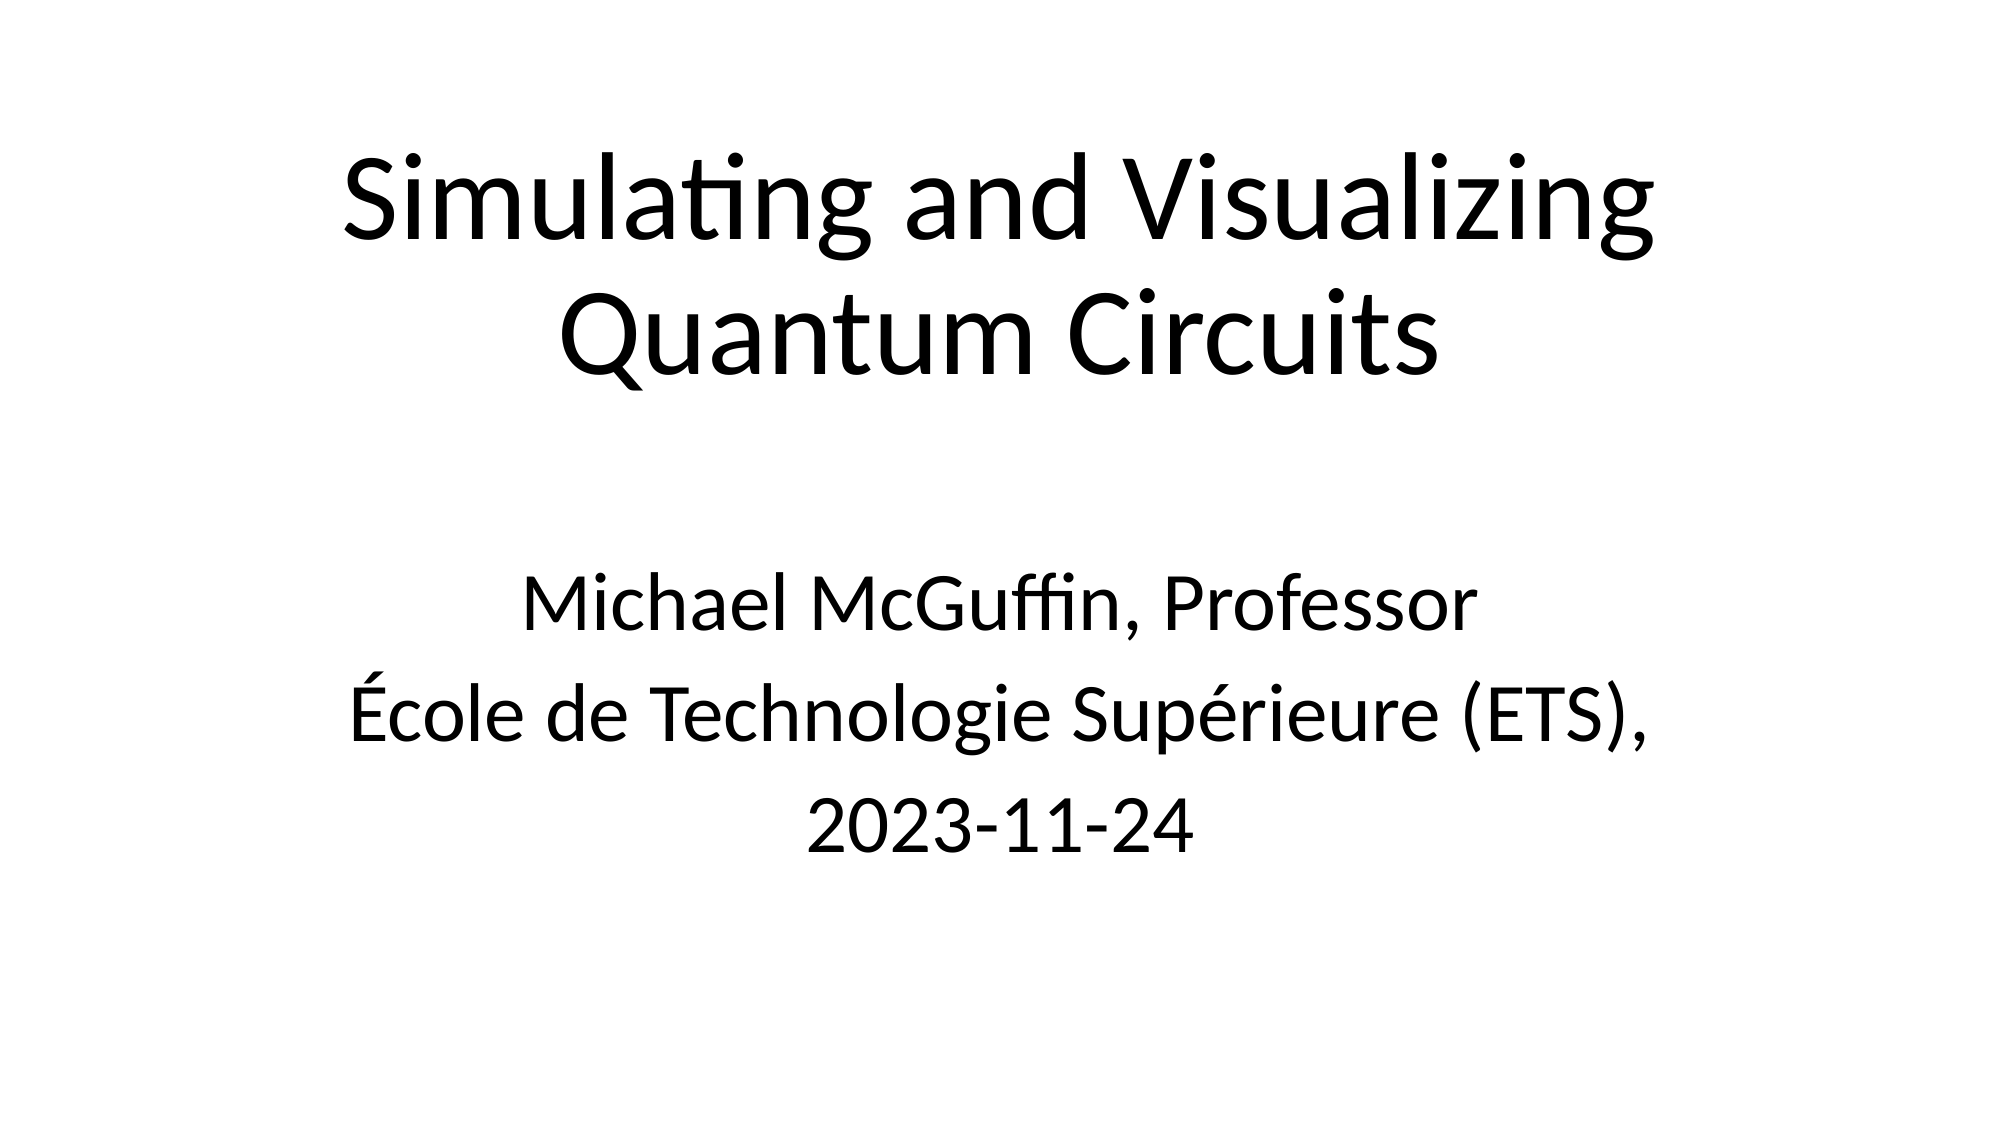

# Simulating and Visualizing Quantum Circuits
Michael McGuffin, Professor
École de Technologie Supérieure (ETS),
2023-11-24